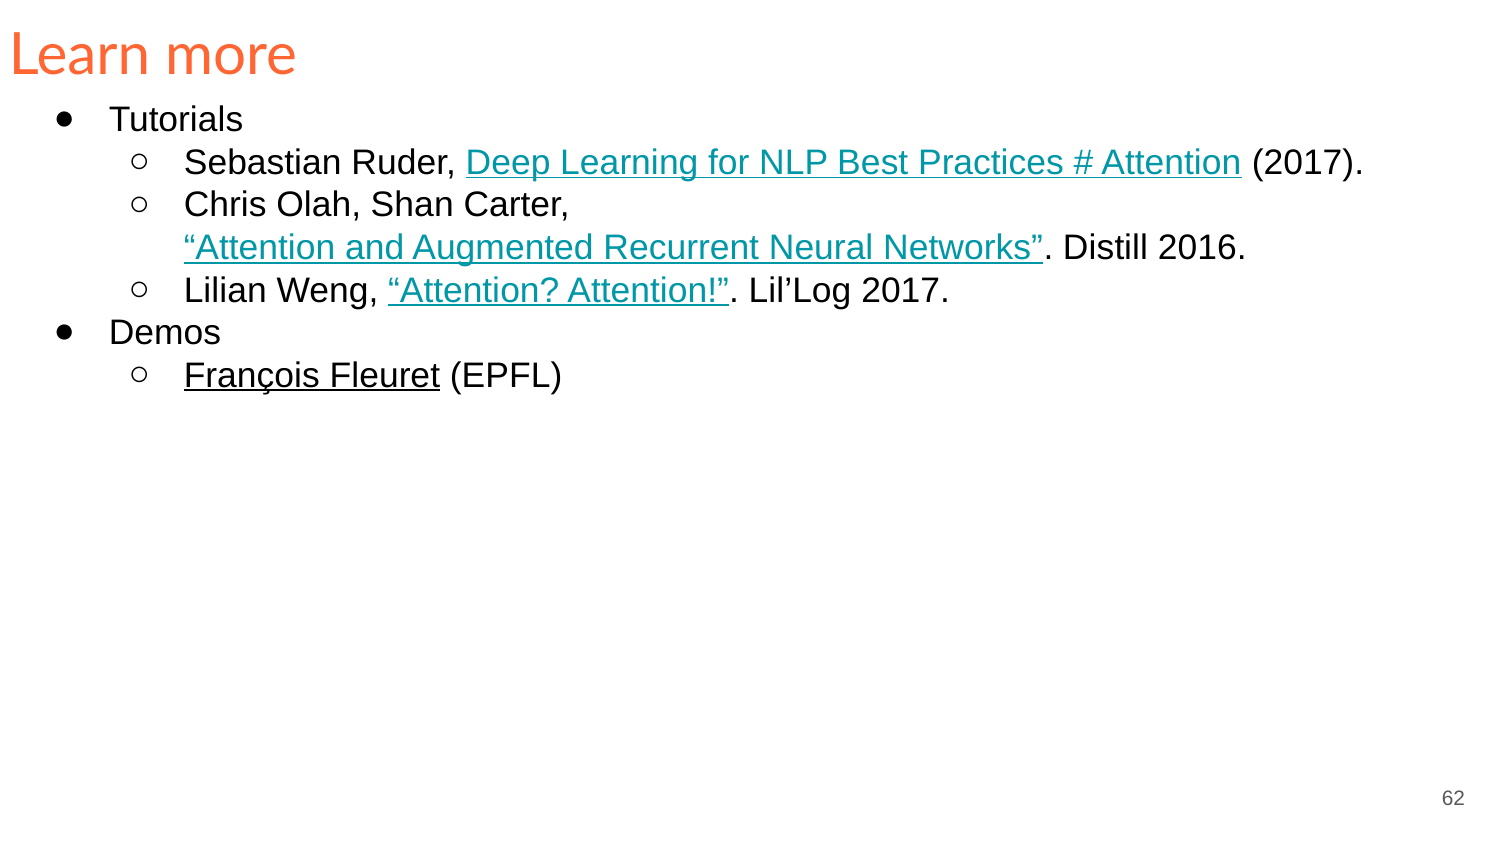

# Learn more
Tutorials
Sebastian Ruder, Deep Learning for NLP Best Practices # Attention (2017).
Chris Olah, Shan Carter, “Attention and Augmented Recurrent Neural Networks”. Distill 2016.
Lilian Weng, “Attention? Attention!”. Lil’Log 2017.
Demos
François Fleuret (EPFL)

62